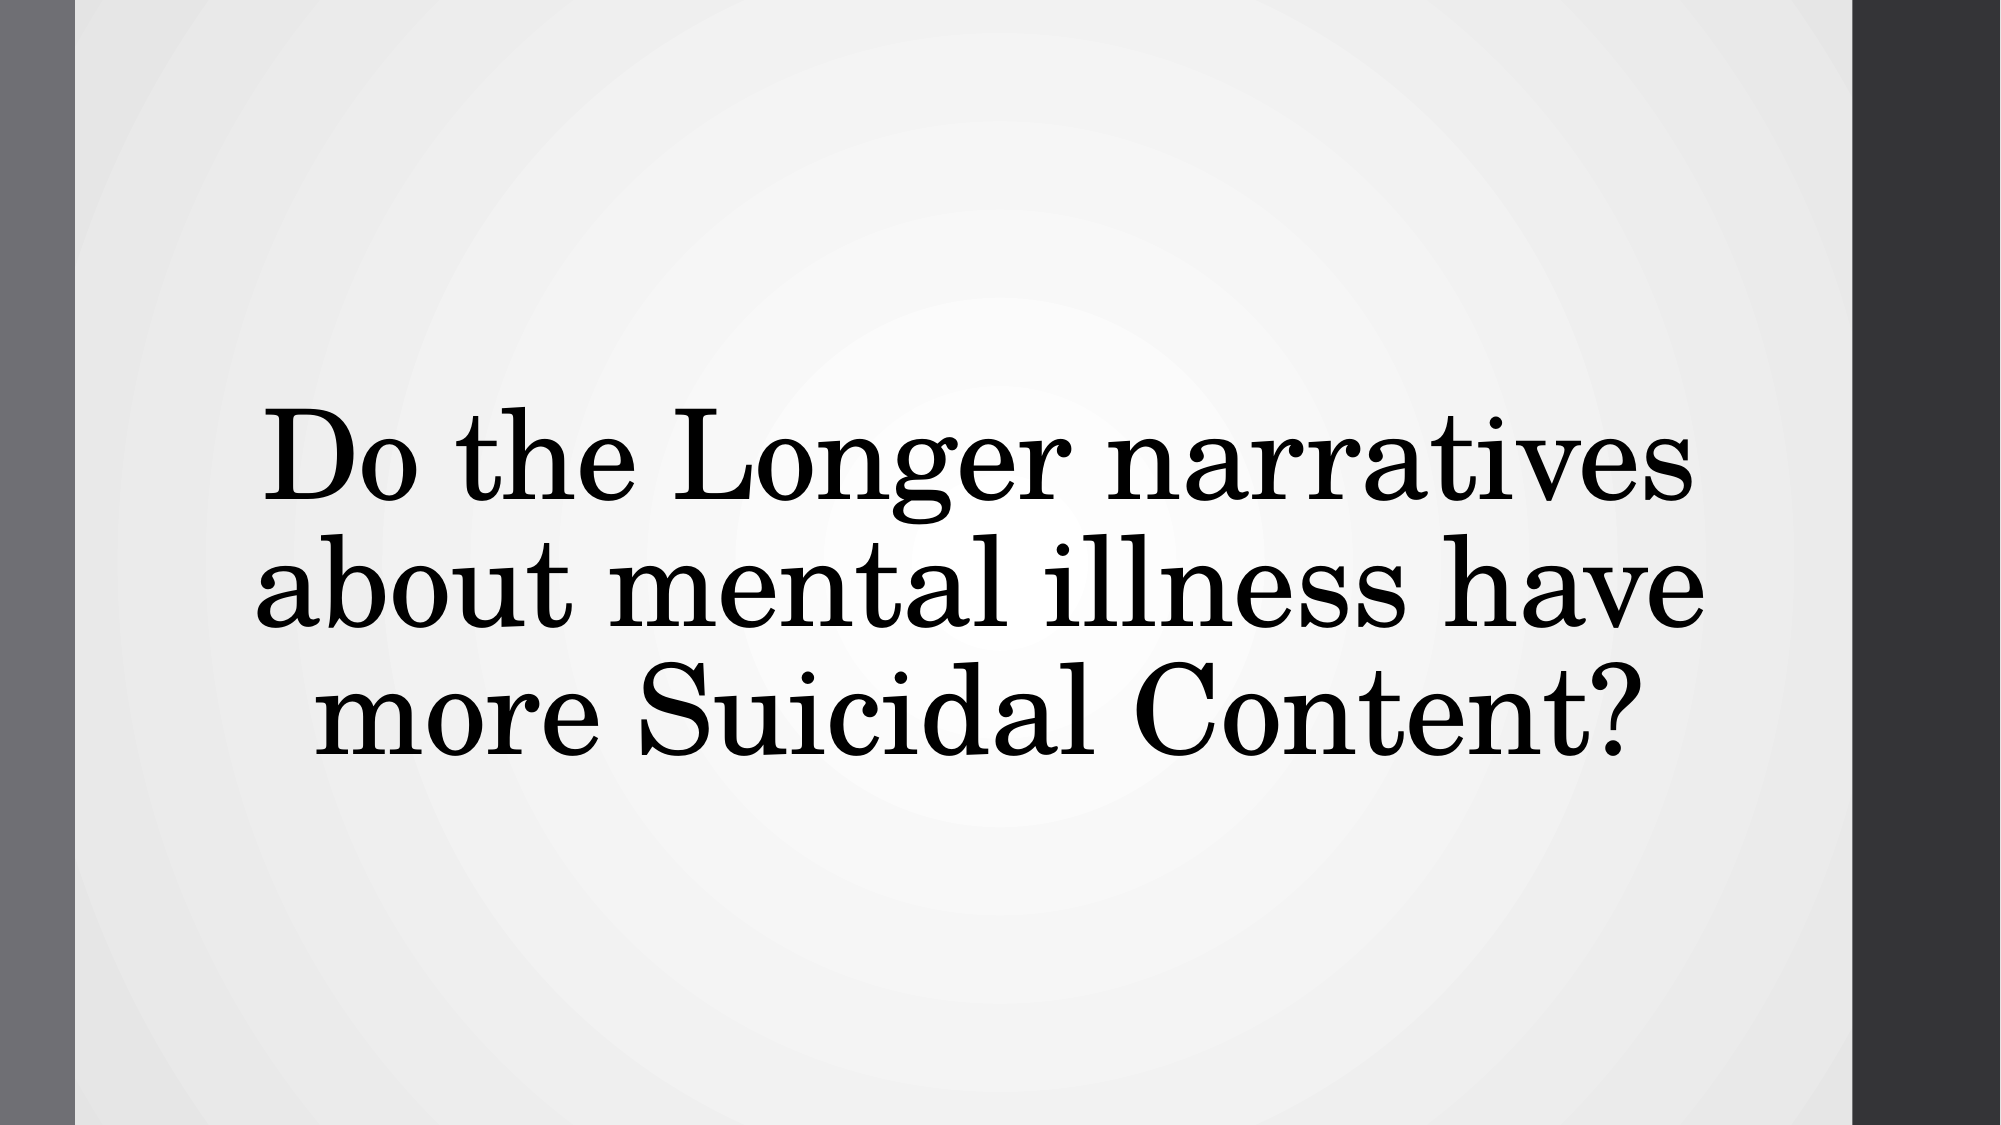

# Do the Longer narratives about mental illness have more Suicidal Content?